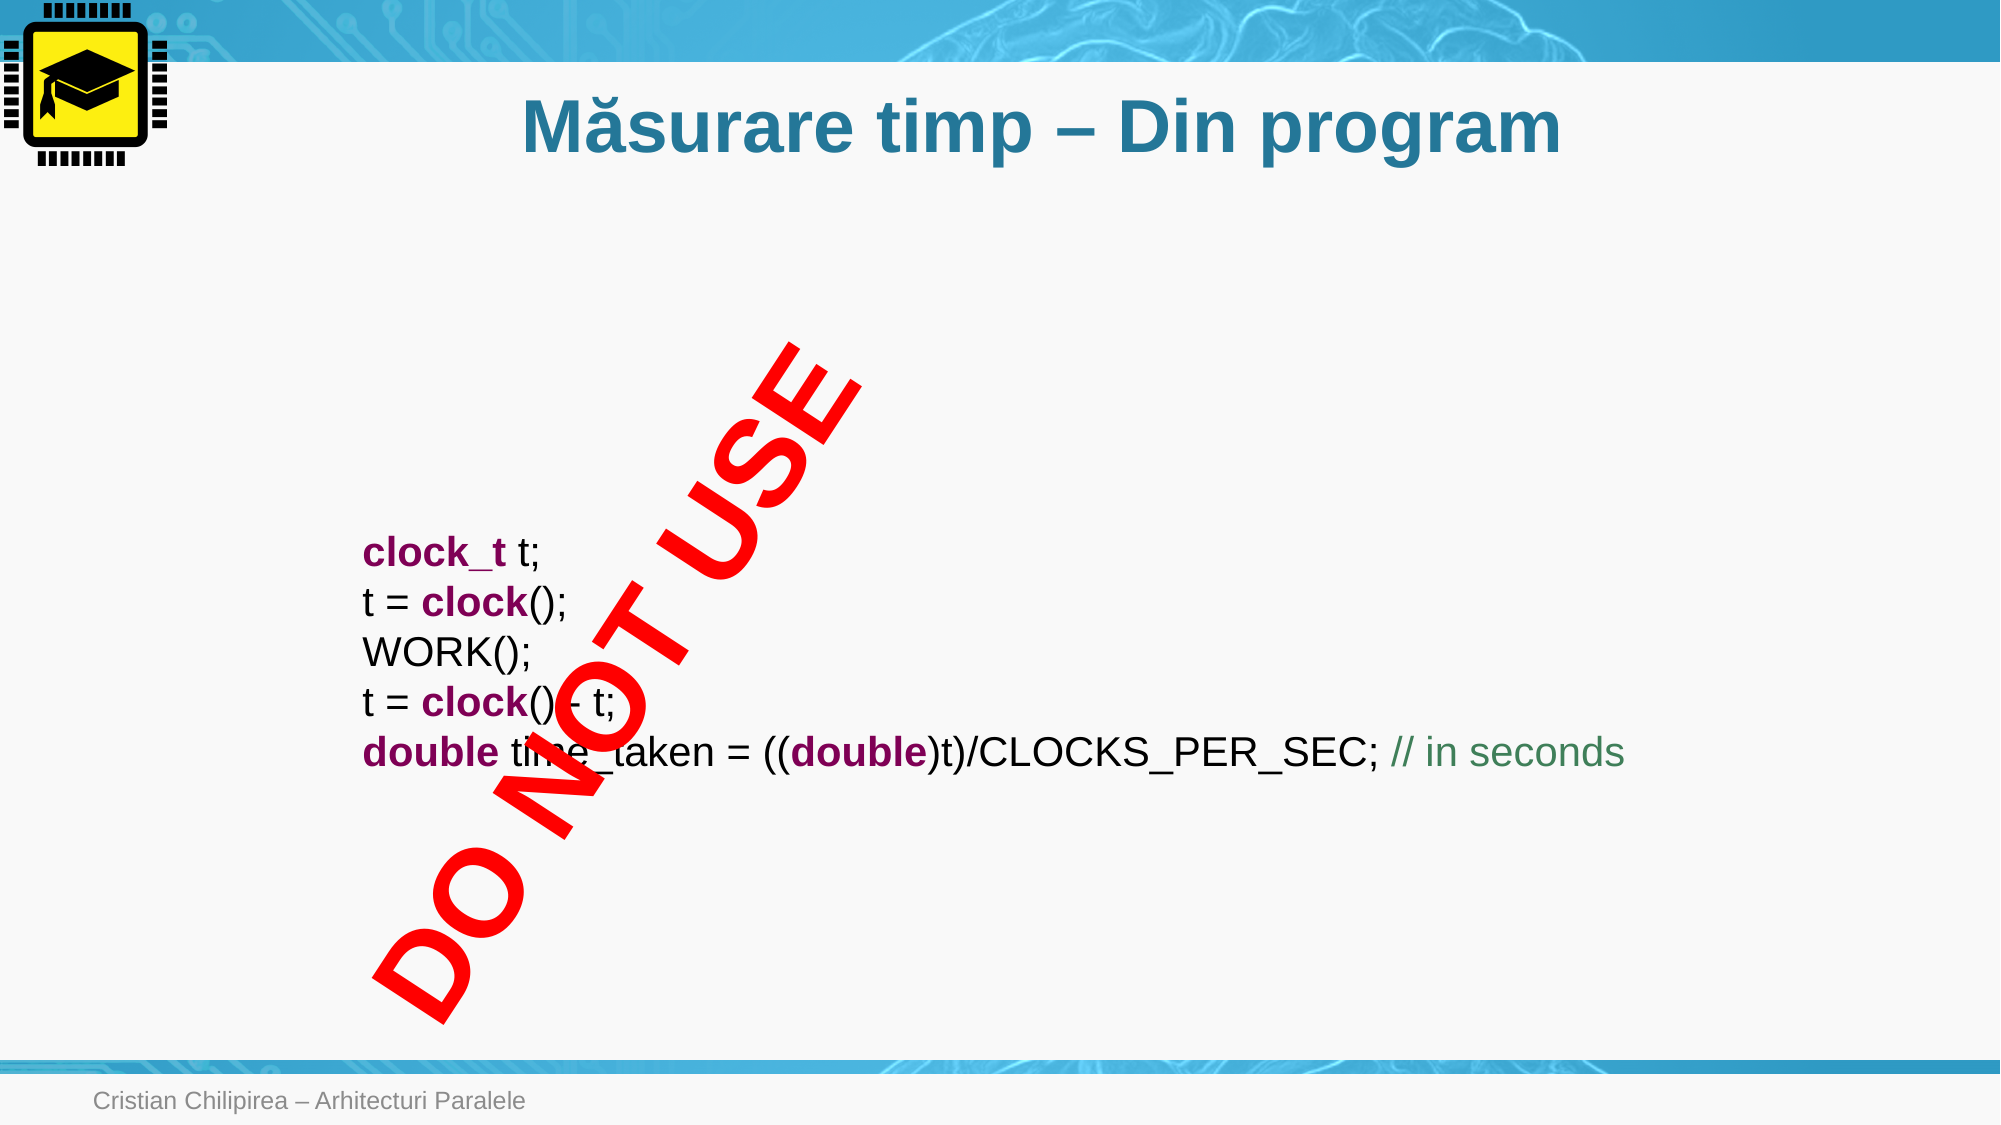

# Măsurare timp – Din program
clock_t t;
t = clock();
WORK();
t = clock() - t;
double time_taken = ((double)t)/CLOCKS_PER_SEC; // in seconds
DO NOT USE
Cristian Chilipirea – Arhitecturi Paralele